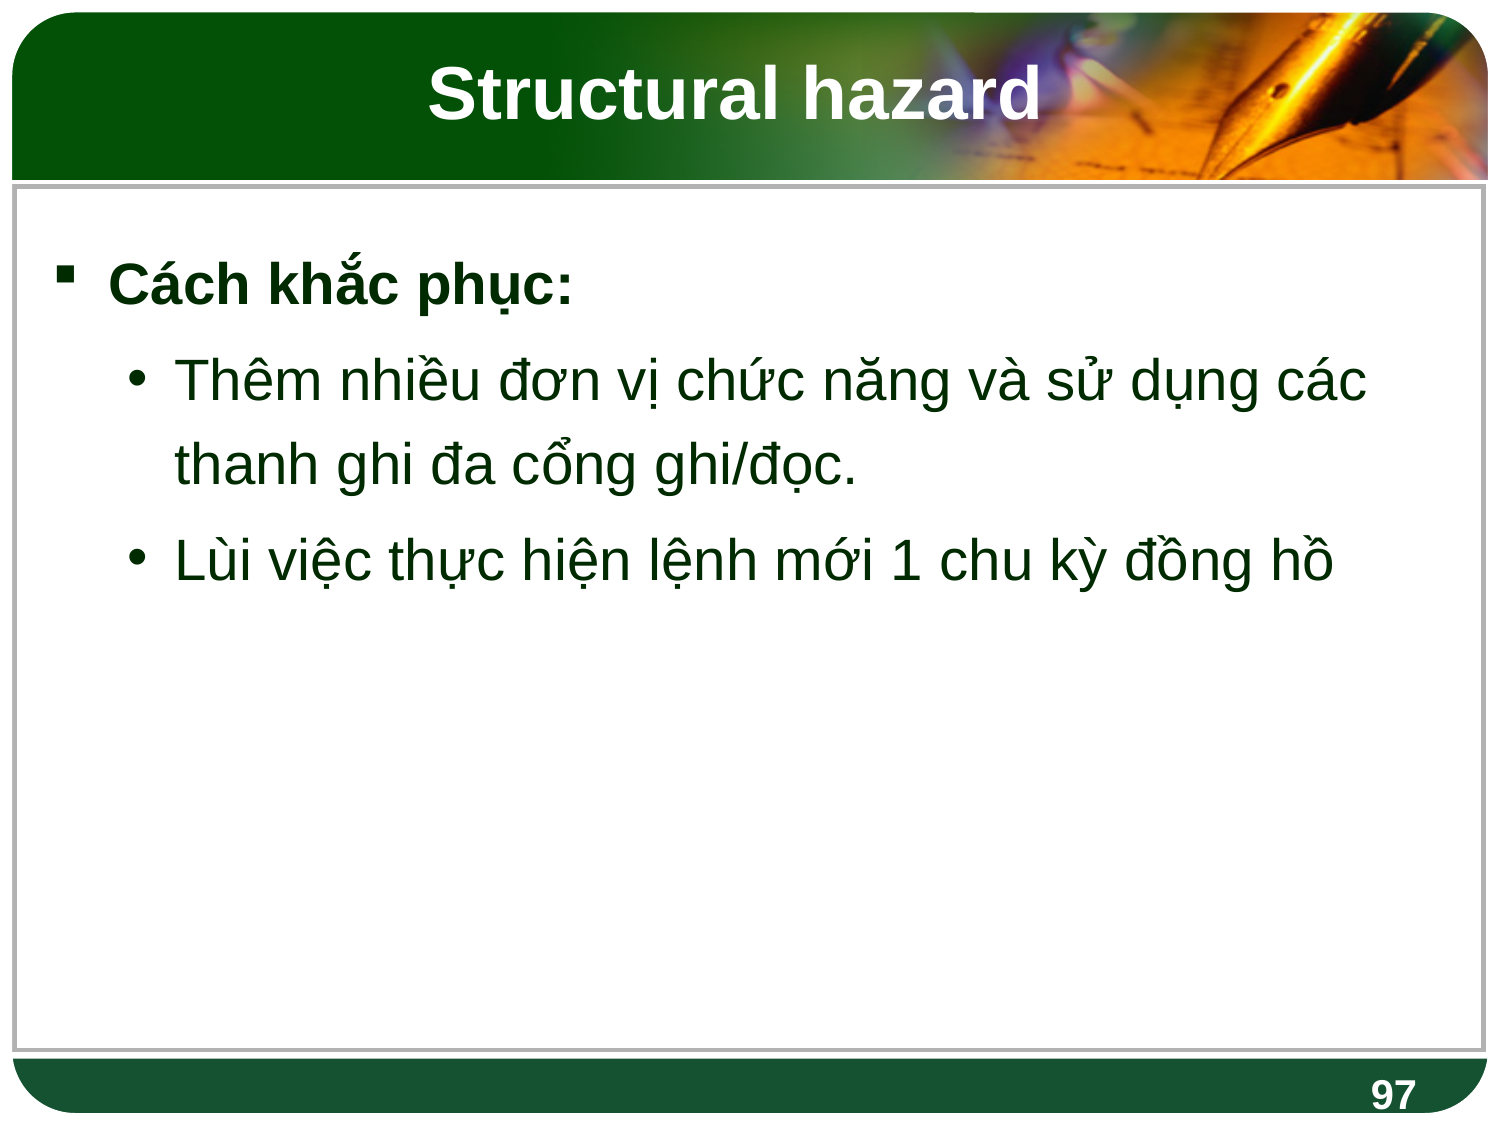

# Structural hazard
Cách khắc phục:
Thêm nhiều đơn vị chức năng và sử dụng các thanh ghi đa cổng ghi/đọc.
Lùi việc thực hiện lệnh mới 1 chu kỳ đồng hồ